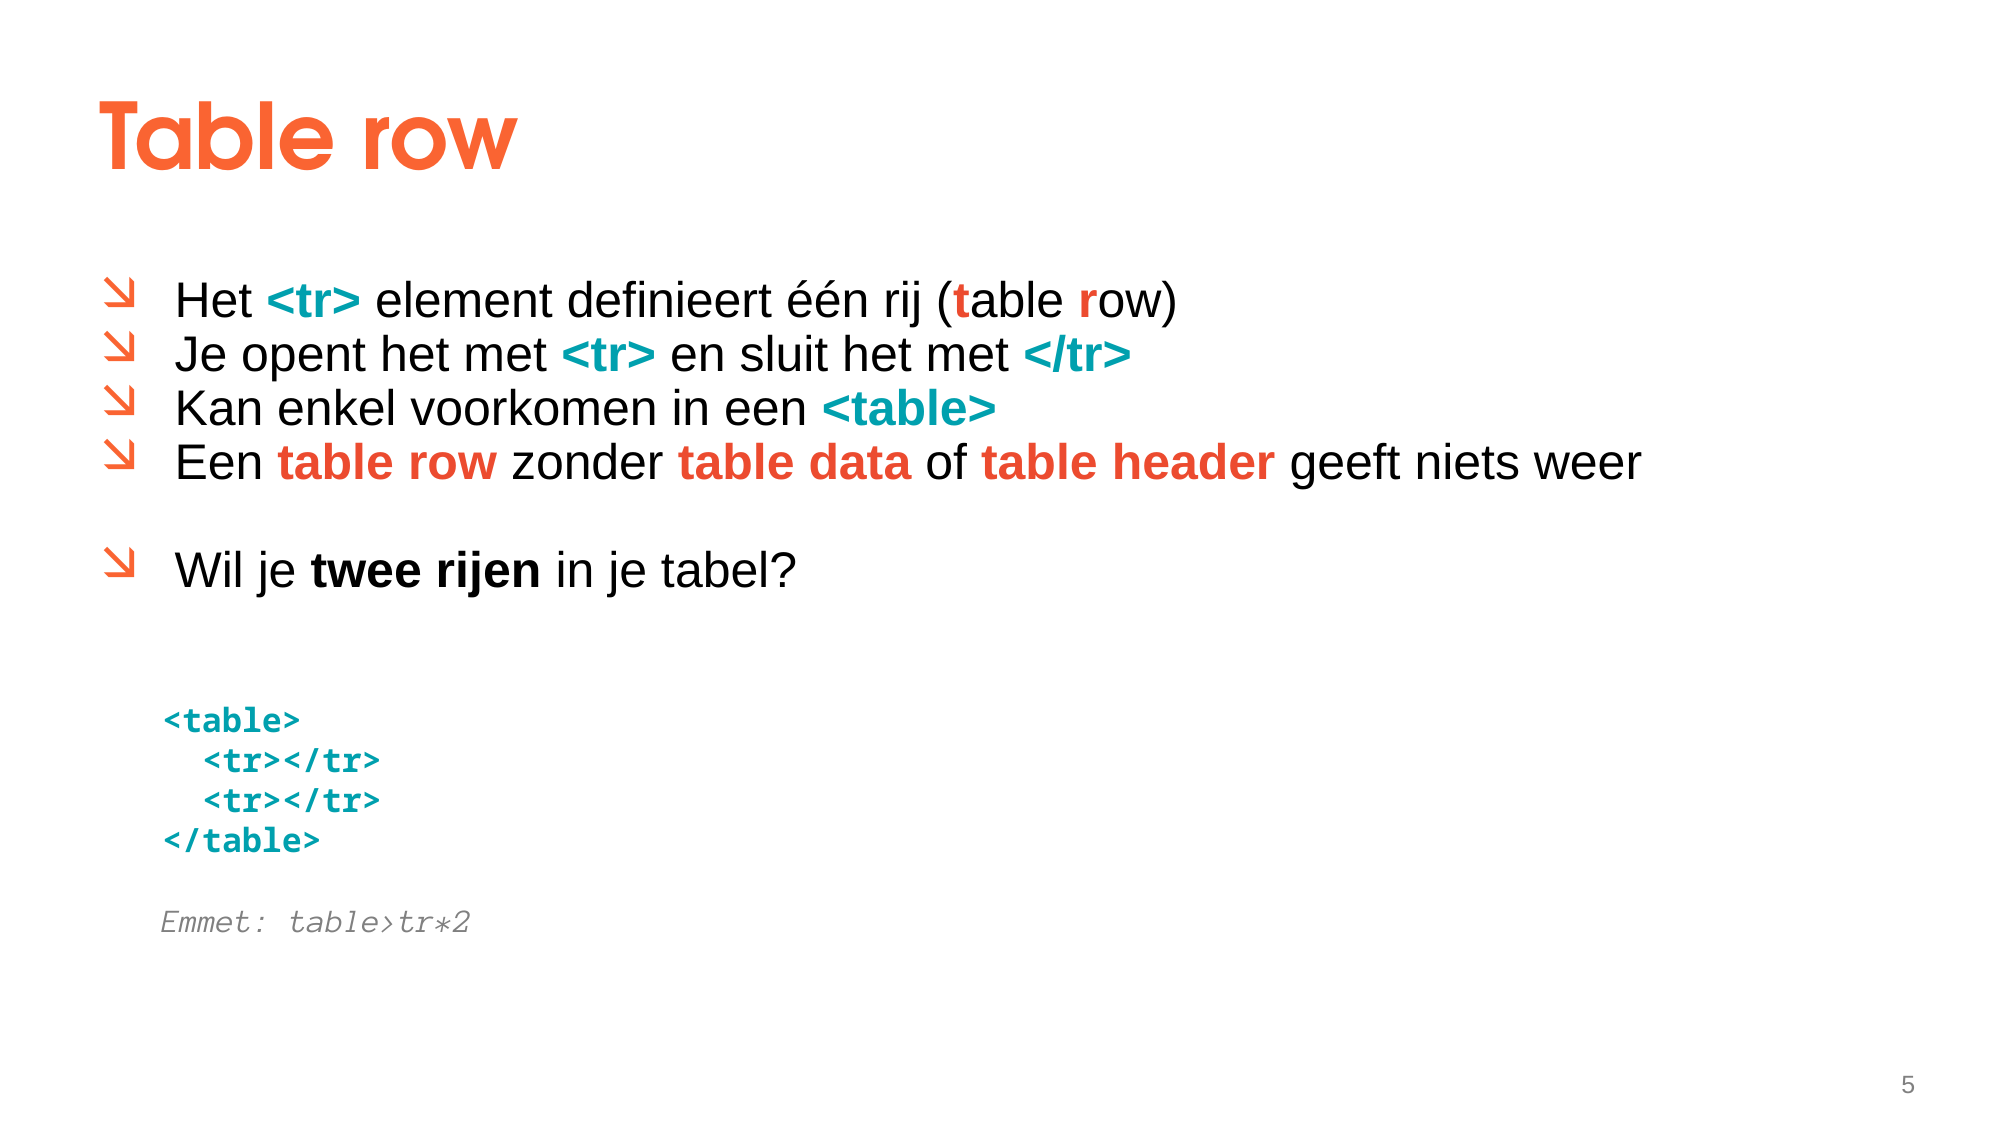

# Table row
Het <tr> element definieert één rij (table row)
Je opent het met <tr> en sluit het met </tr>
Kan enkel voorkomen in een <table>
Een table row zonder table data of table header geeft niets weer

Wil je twee rijen in je tabel?

<table>
  <tr></tr>
  <tr></tr>
</table>

Emmet: table>tr*2

5